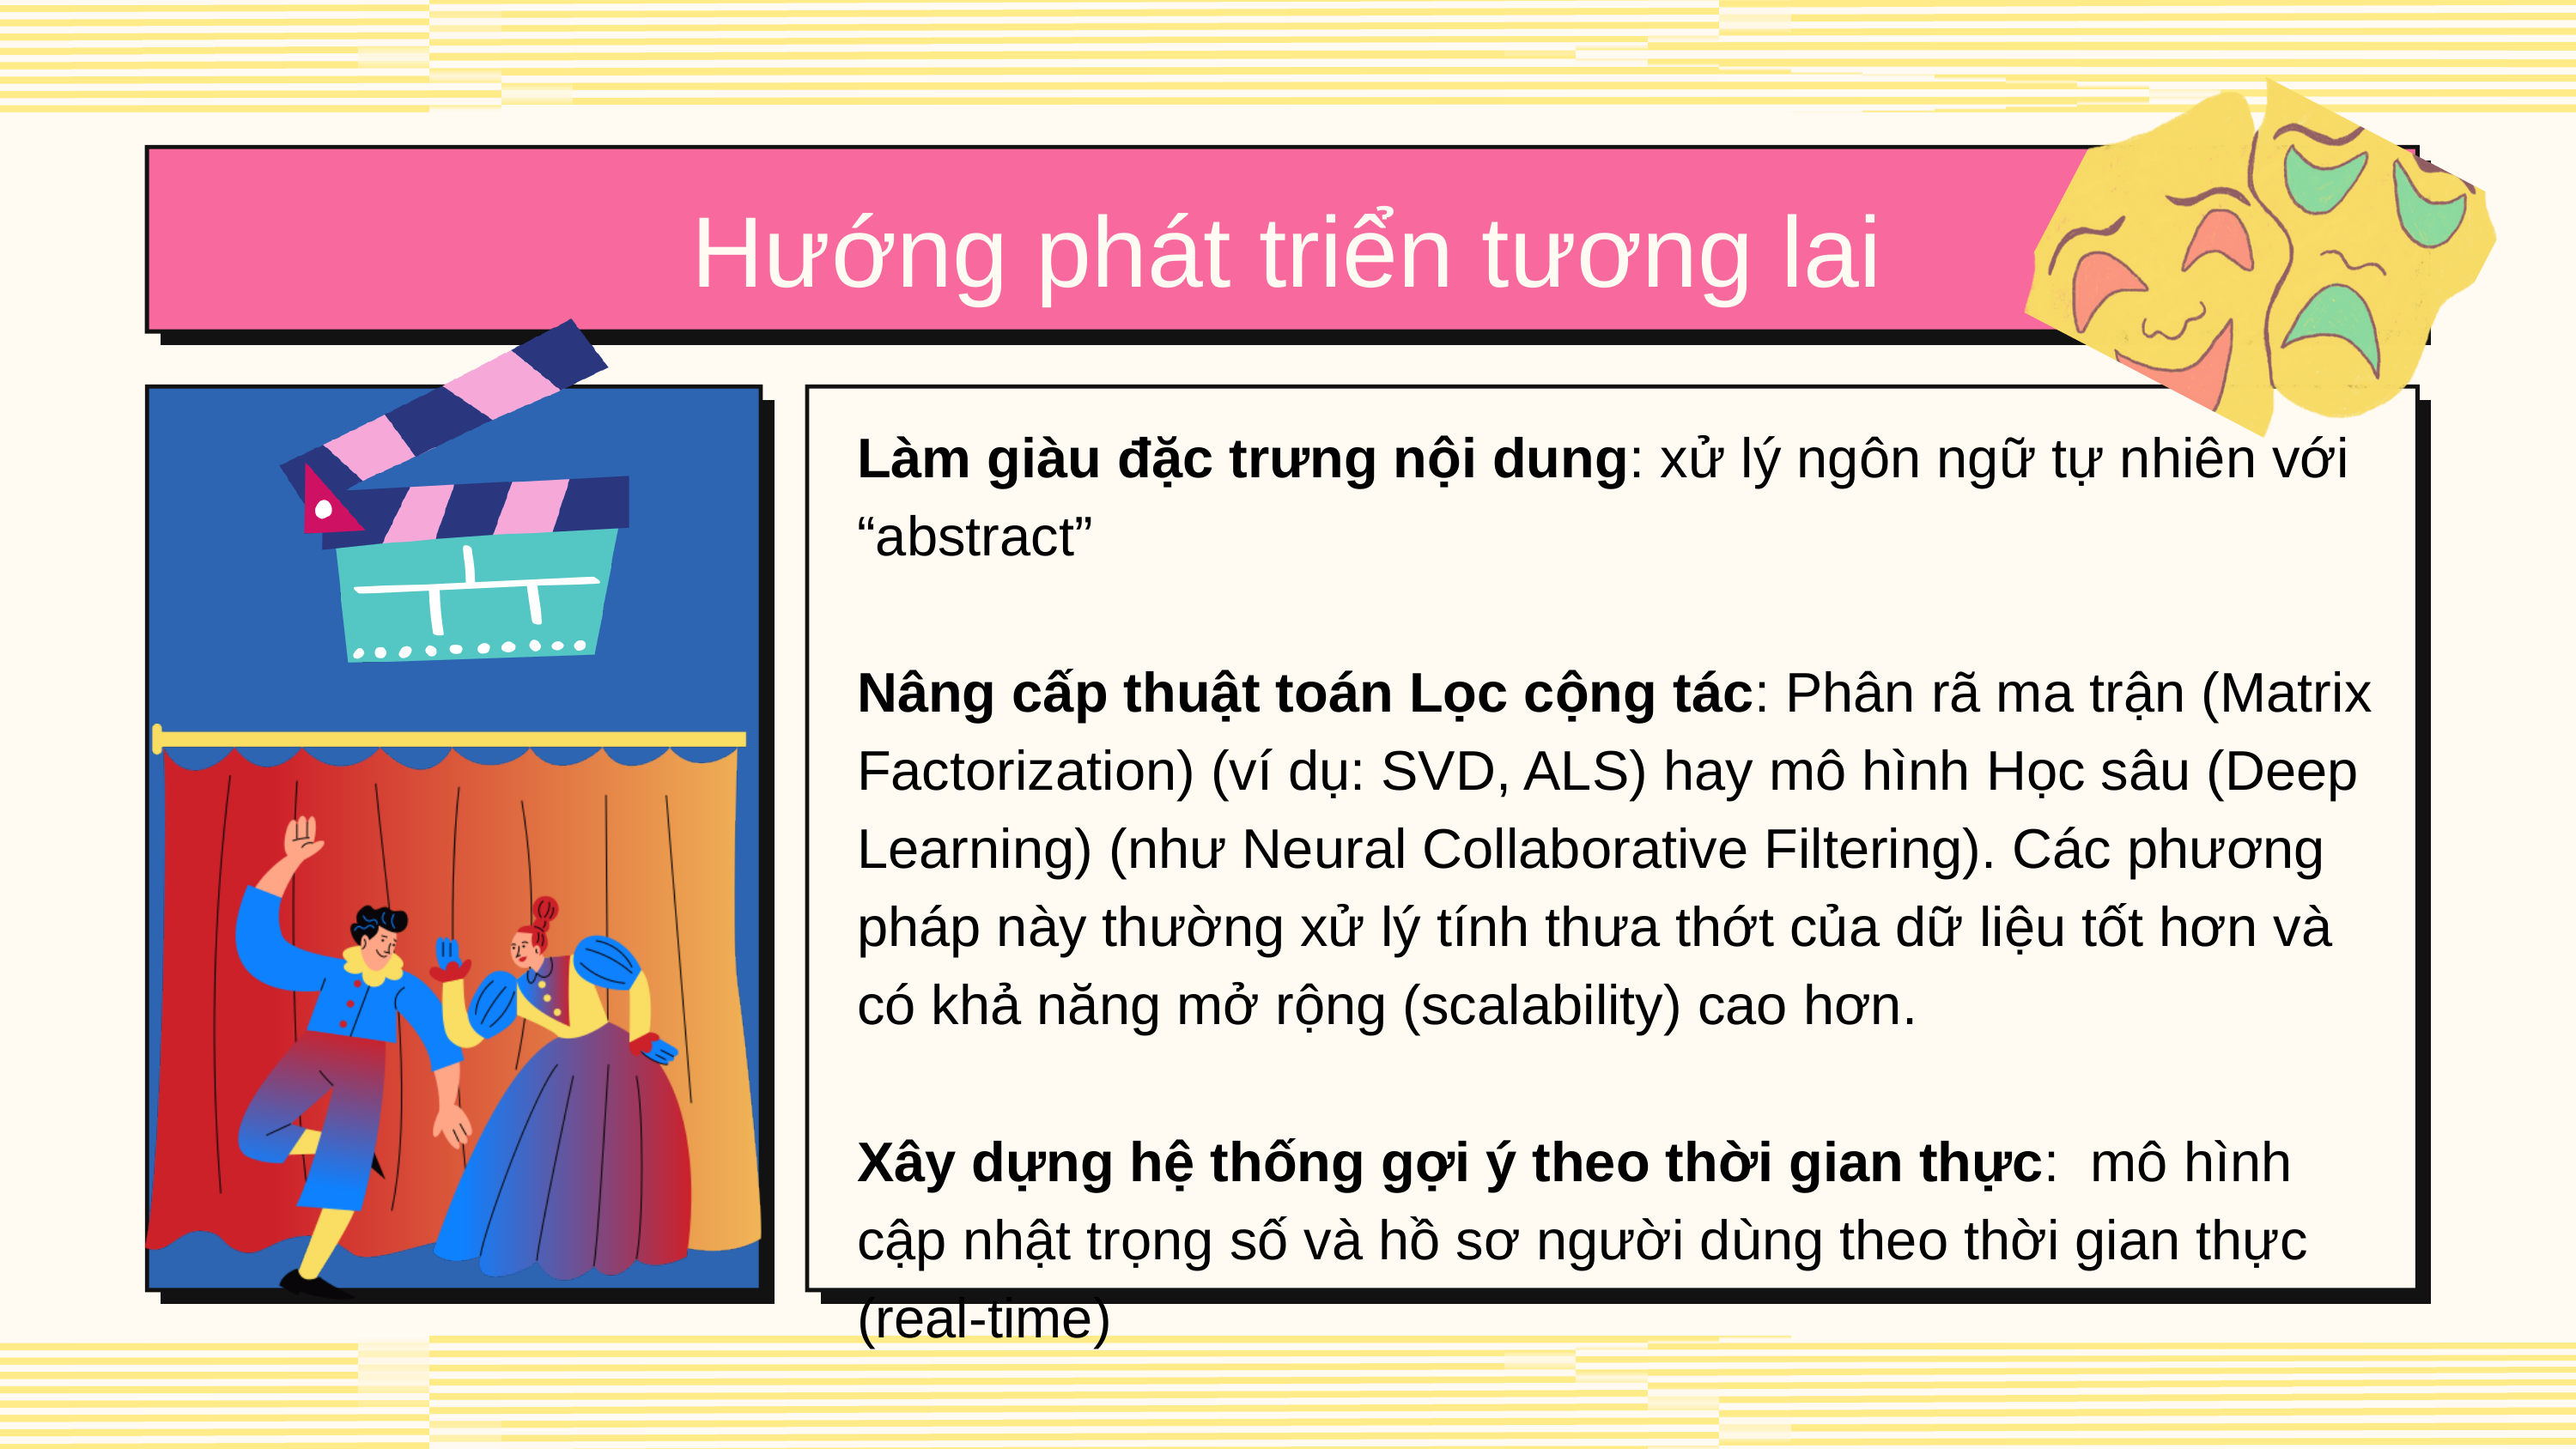

Hướng phát triển tương lai

Làm giàu đặc trưng nội dung: xử lý ngôn ngữ tự nhiên với “abstract”

Nâng cấp thuật toán Lọc cộng tác: Phân rã ma trận (Matrix Factorization) (ví dụ: SVD, ALS) hay mô hình Học sâu (Deep Learning) (như Neural Collaborative Filtering). Các phương pháp này thường xử lý tính thưa thớt của dữ liệu tốt hơn và có khả năng mở rộng (scalability) cao hơn.

Xây dựng hệ thống gợi ý theo thời gian thực:  mô hình cập nhật trọng số và hồ sơ người dùng theo thời gian thực (real-time)